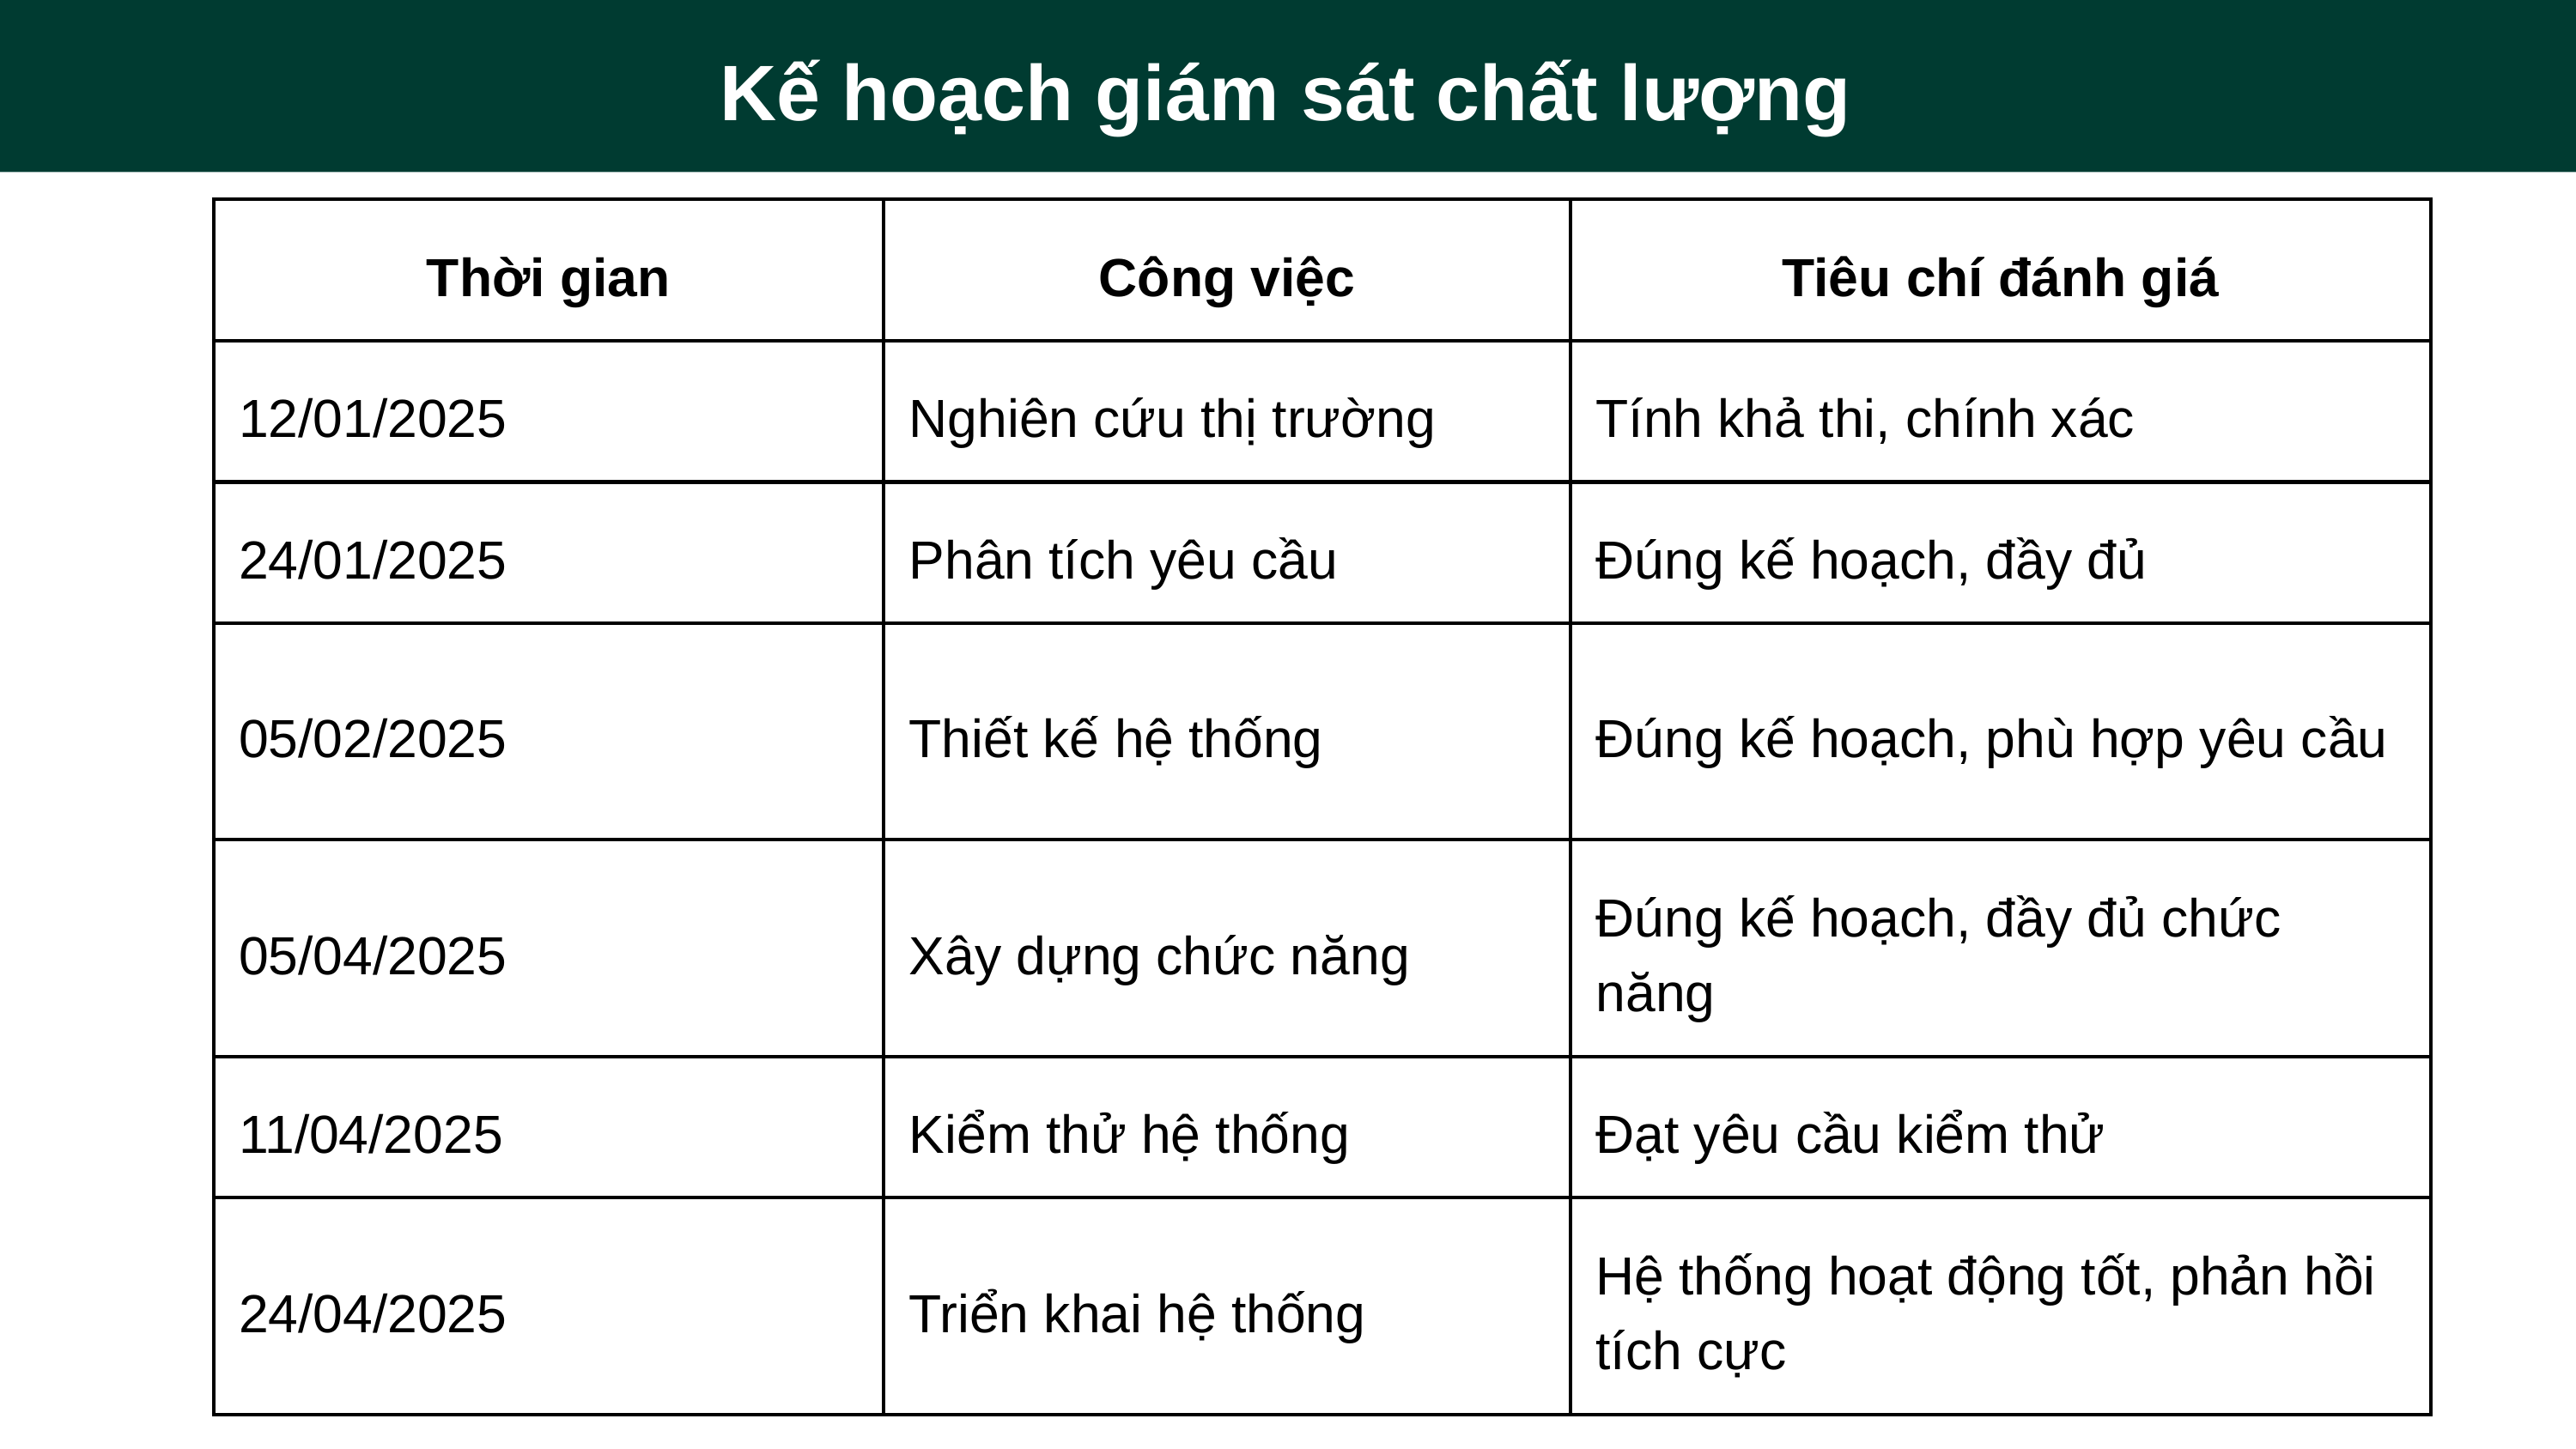

Kế hoạch giám sát chất lượng
| Thời gian | Công việc | Tiêu chí đánh giá |
| --- | --- | --- |
| 12/01/2025 | Nghiên cứu thị trường | Tính khả thi, chính xác |
| 24/01/2025 | Phân tích yêu cầu | Đúng kế hoạch, đầy đủ |
| 05/02/2025 | Thiết kế hệ thống | Đúng kế hoạch, phù hợp yêu cầu |
| 05/04/2025 | Xây dựng chức năng | Đúng kế hoạch, đầy đủ chức năng |
| 11/04/2025 | Kiểm thử hệ thống | Đạt yêu cầu kiểm thử |
| 24/04/2025 | Triển khai hệ thống | Hệ thống hoạt động tốt, phản hồi tích cực |